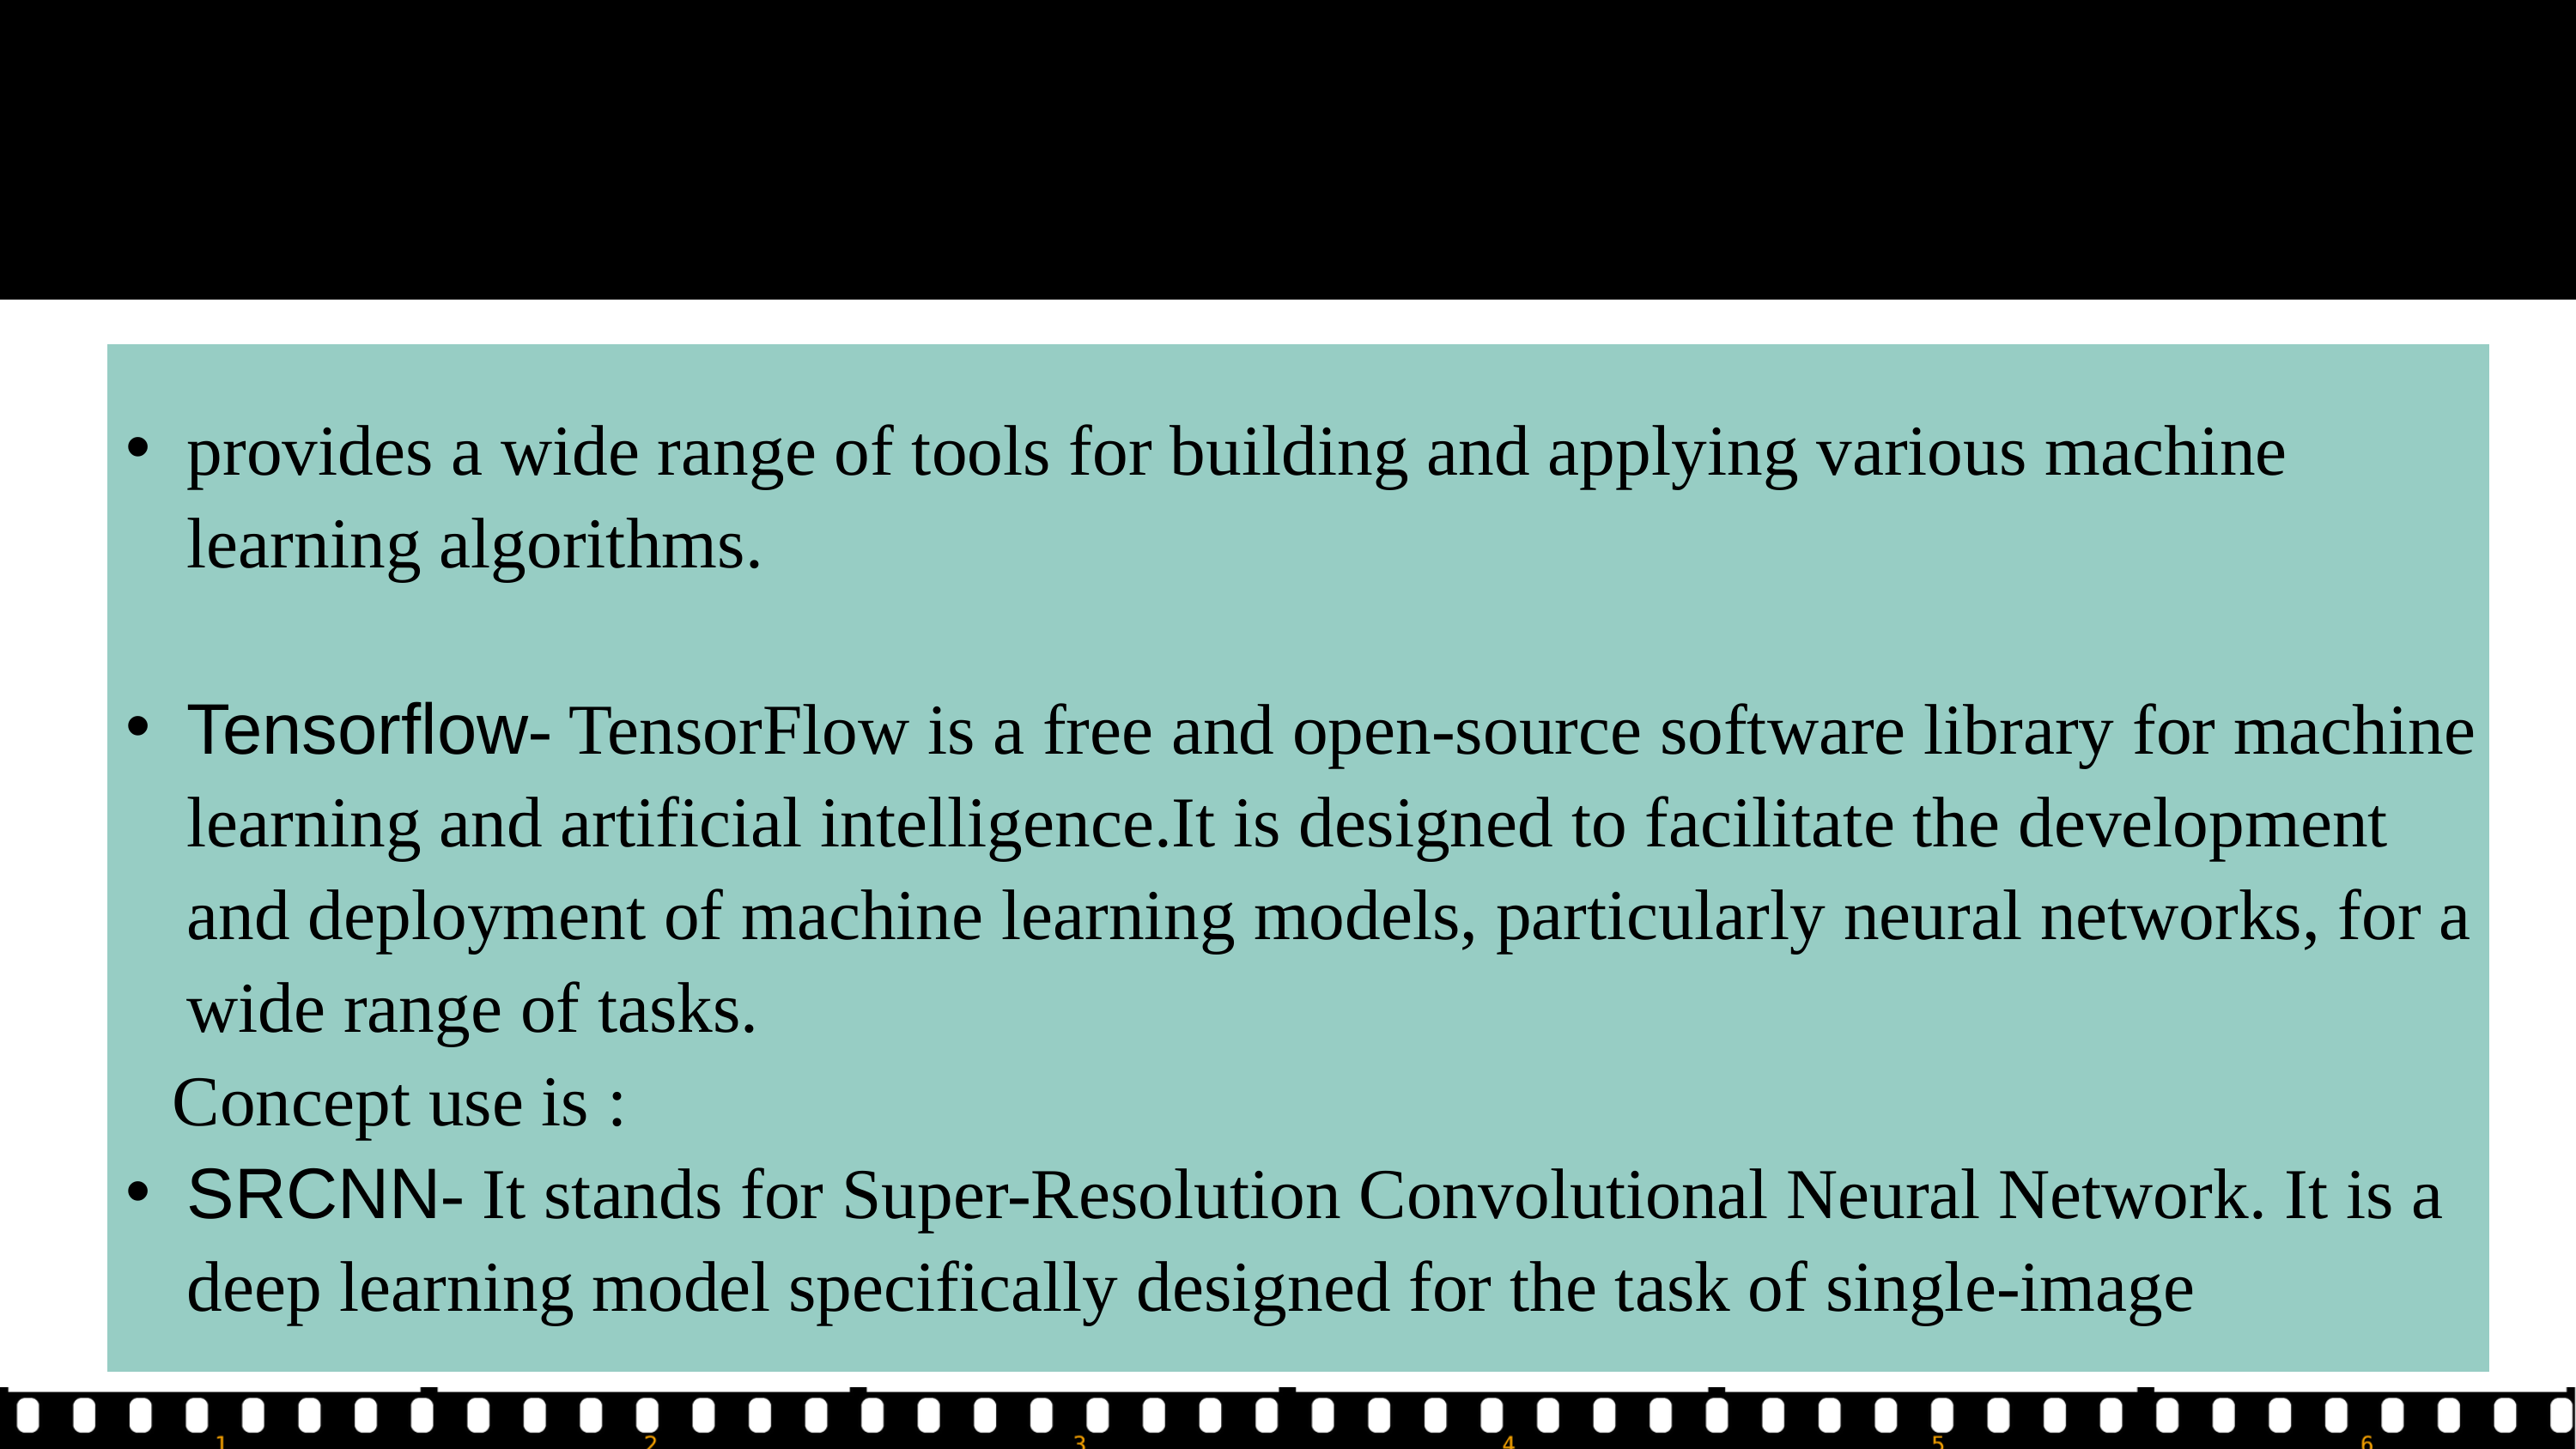

provides a wide range of tools for building and applying various machine learning algorithms.

Tensorflow- TensorFlow is a free and open-source software library for machine learning and artificial intelligence.It is designed to facilitate the development and deployment of machine learning models, particularly neural networks, for a wide range of tasks.
      Concept use is :
SRCNN- It stands for Super-Resolution Convolutional Neural Network. It is a deep learning model specifically designed for the task of single-image